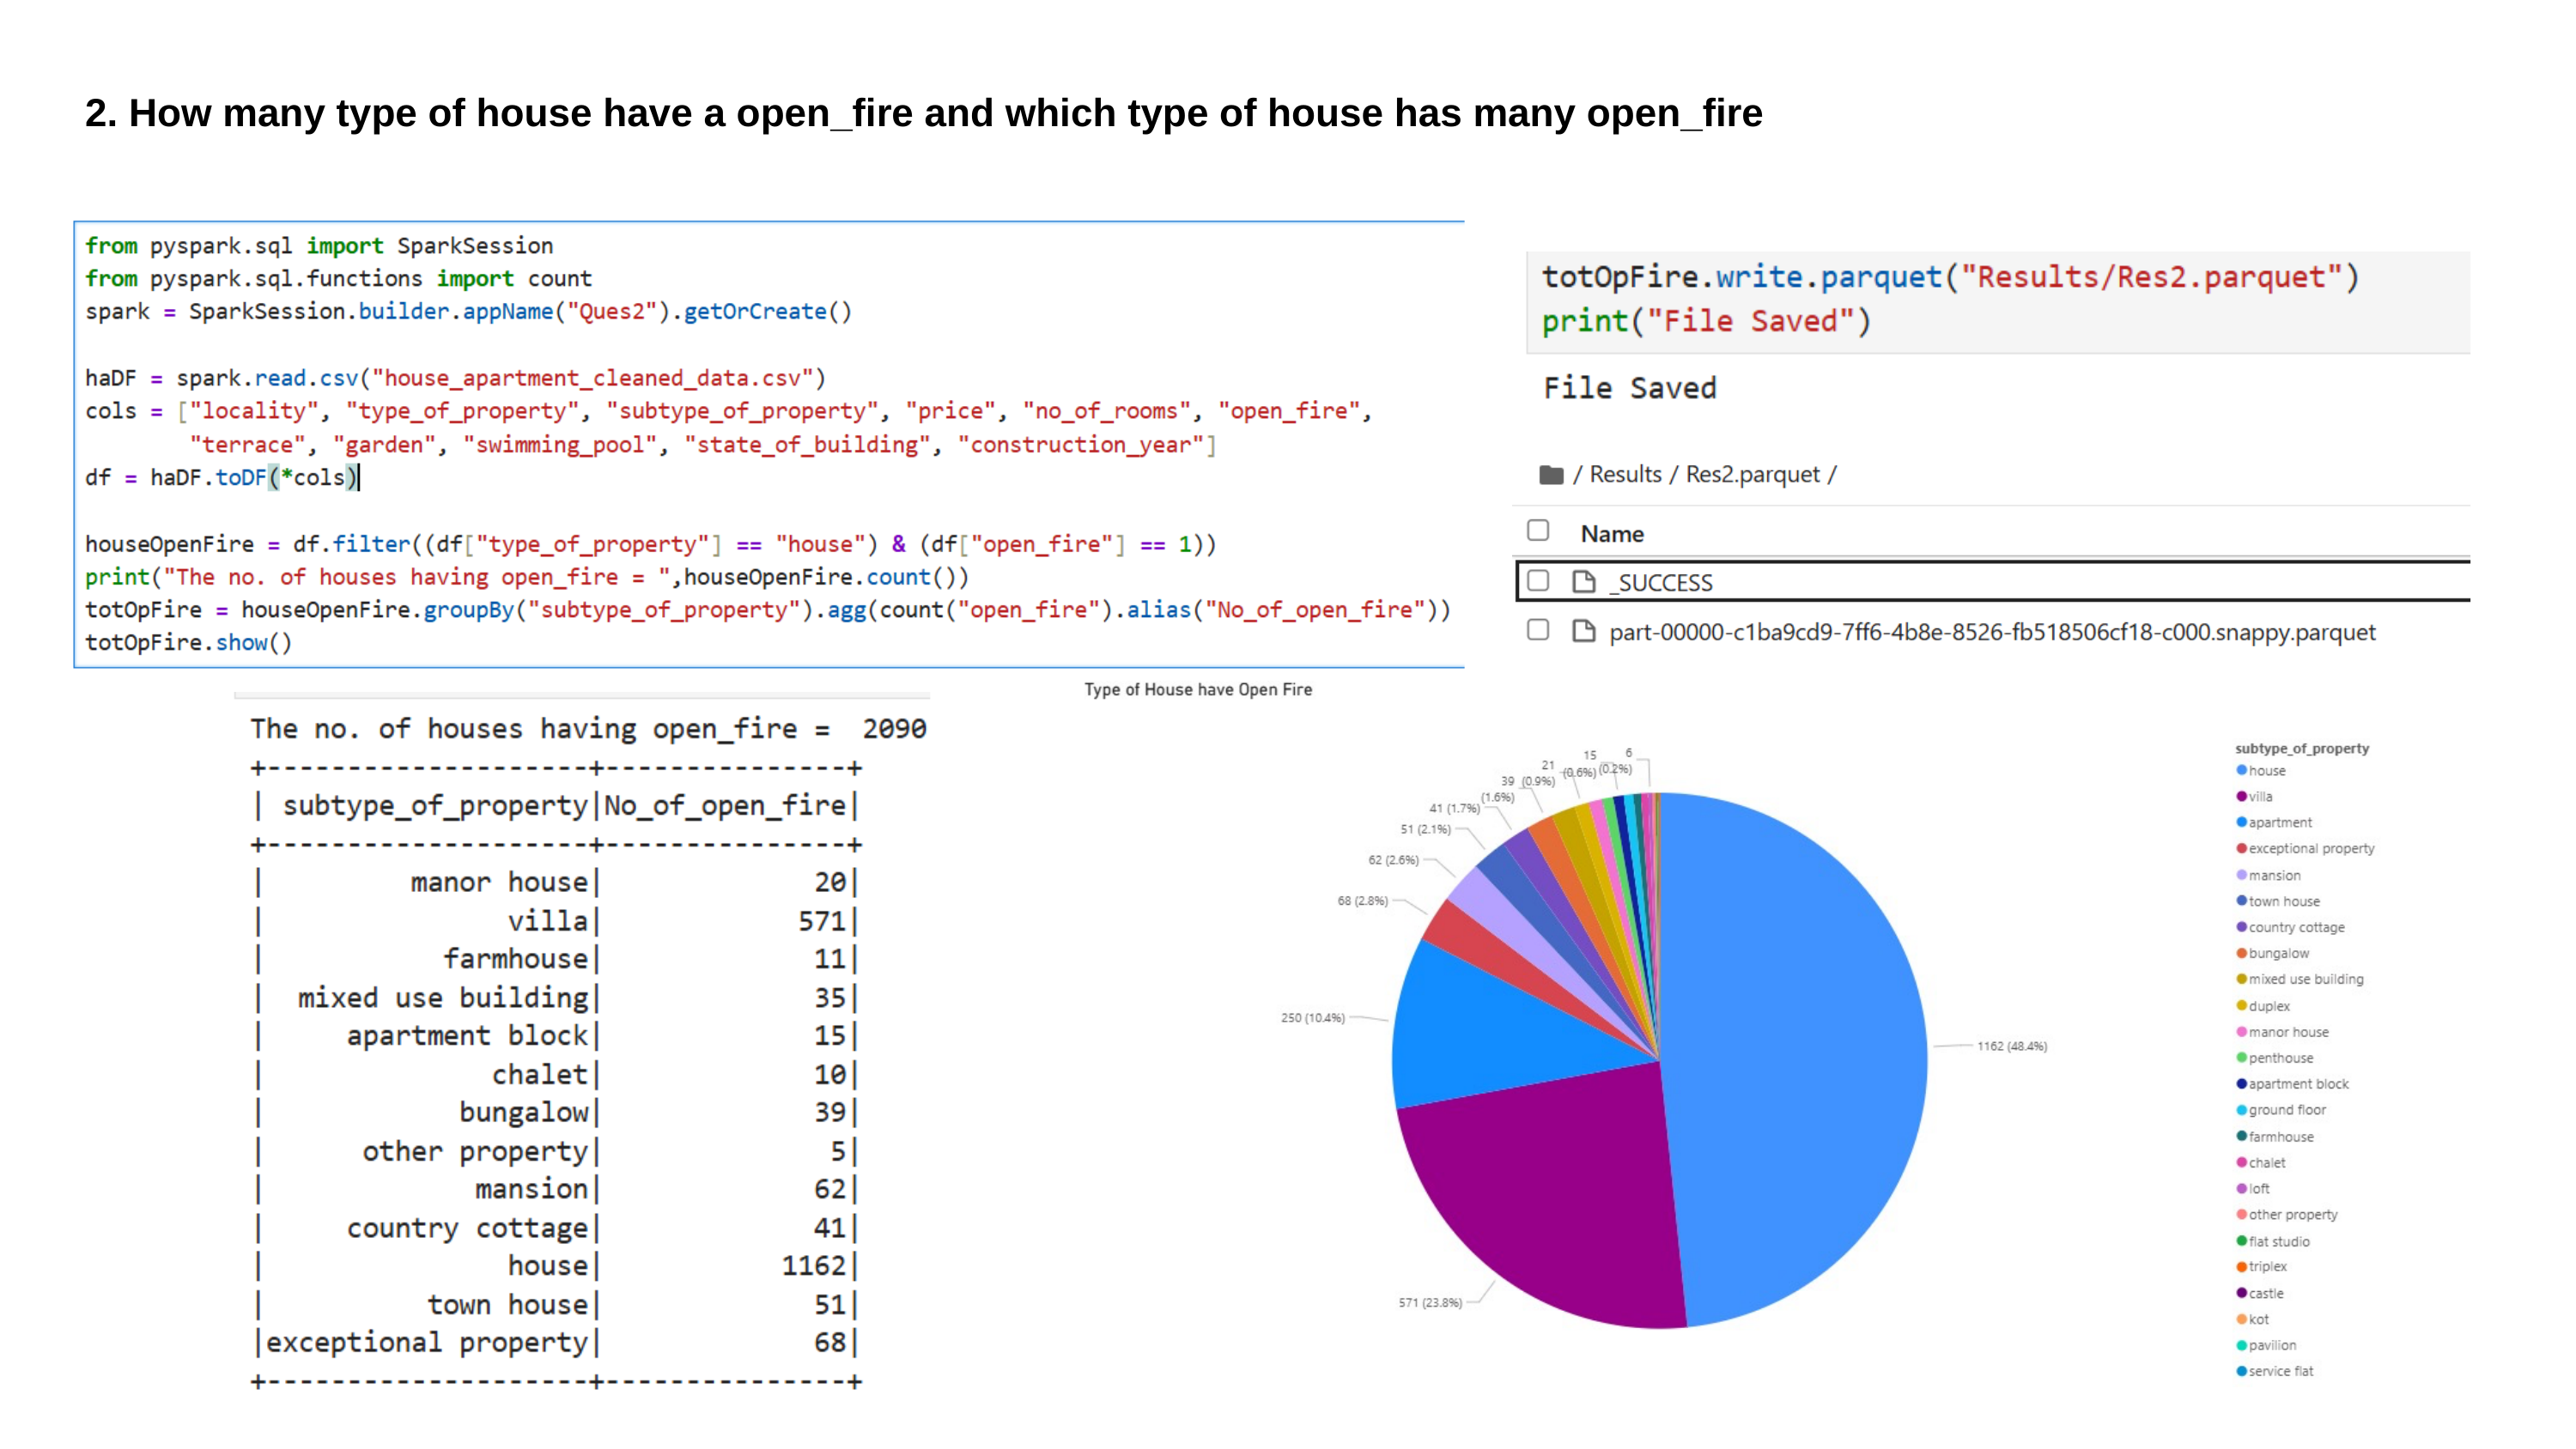

2. How many type of house have a open_fire and which type of house has many open_fire

page 5